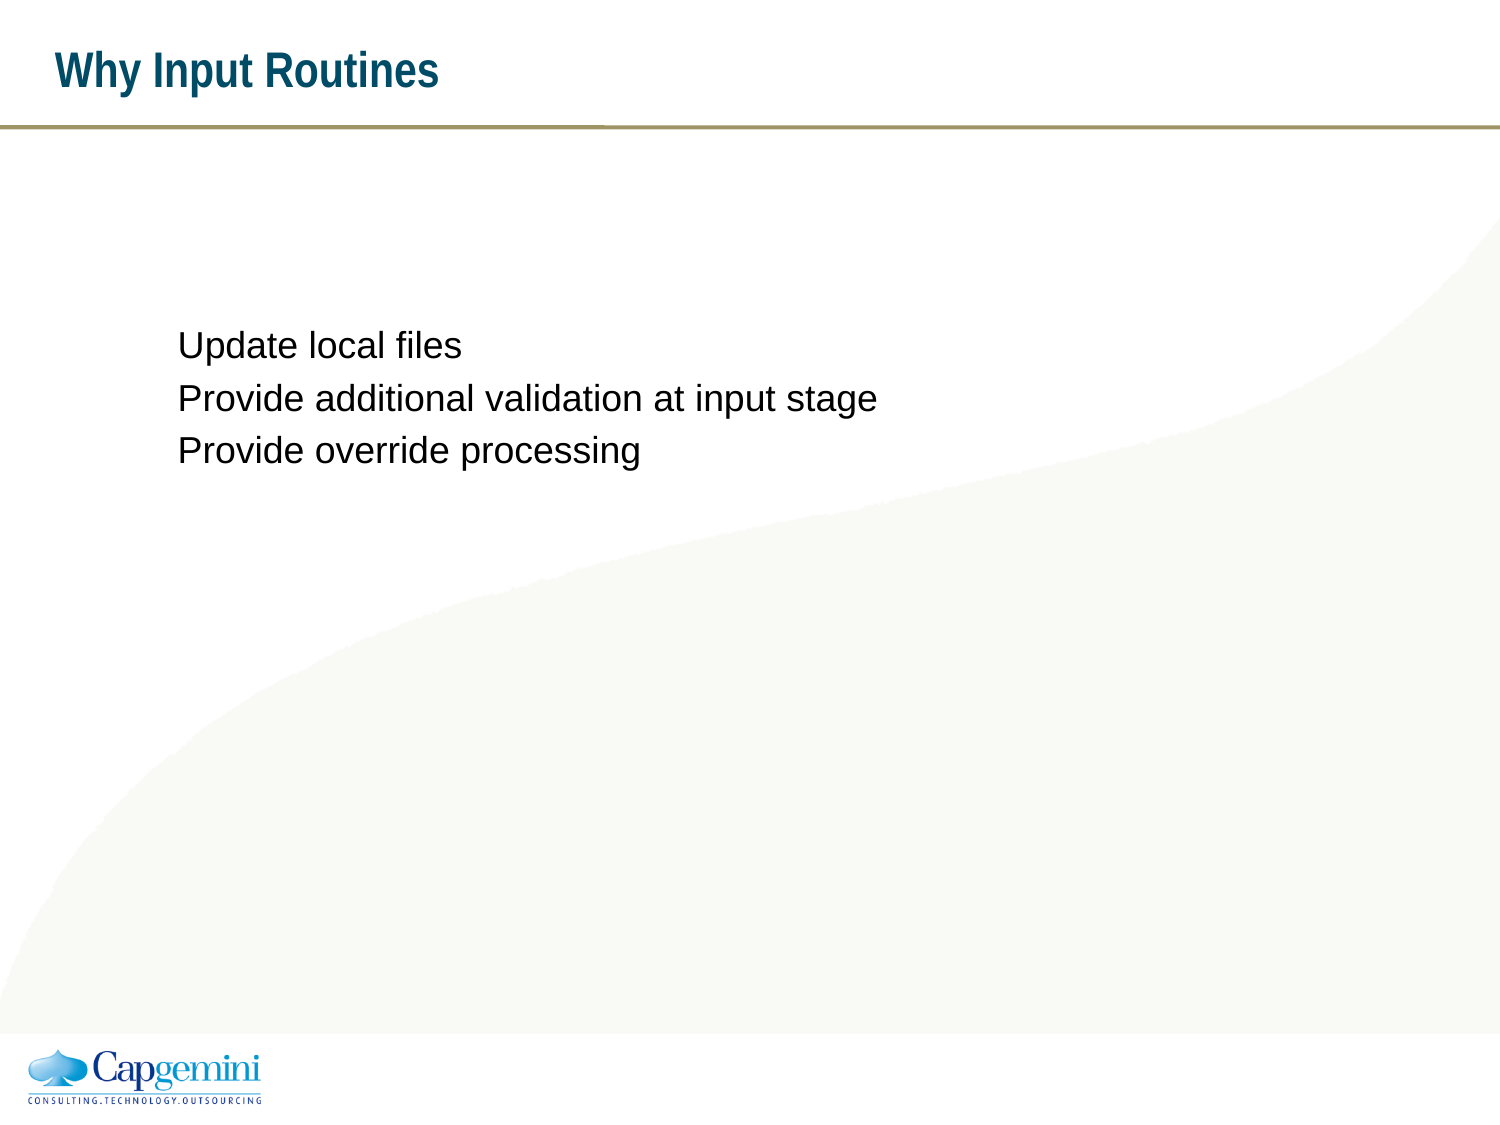

# Why Input Routines

Update local files
Provide additional validation at input stage
Provide override processing